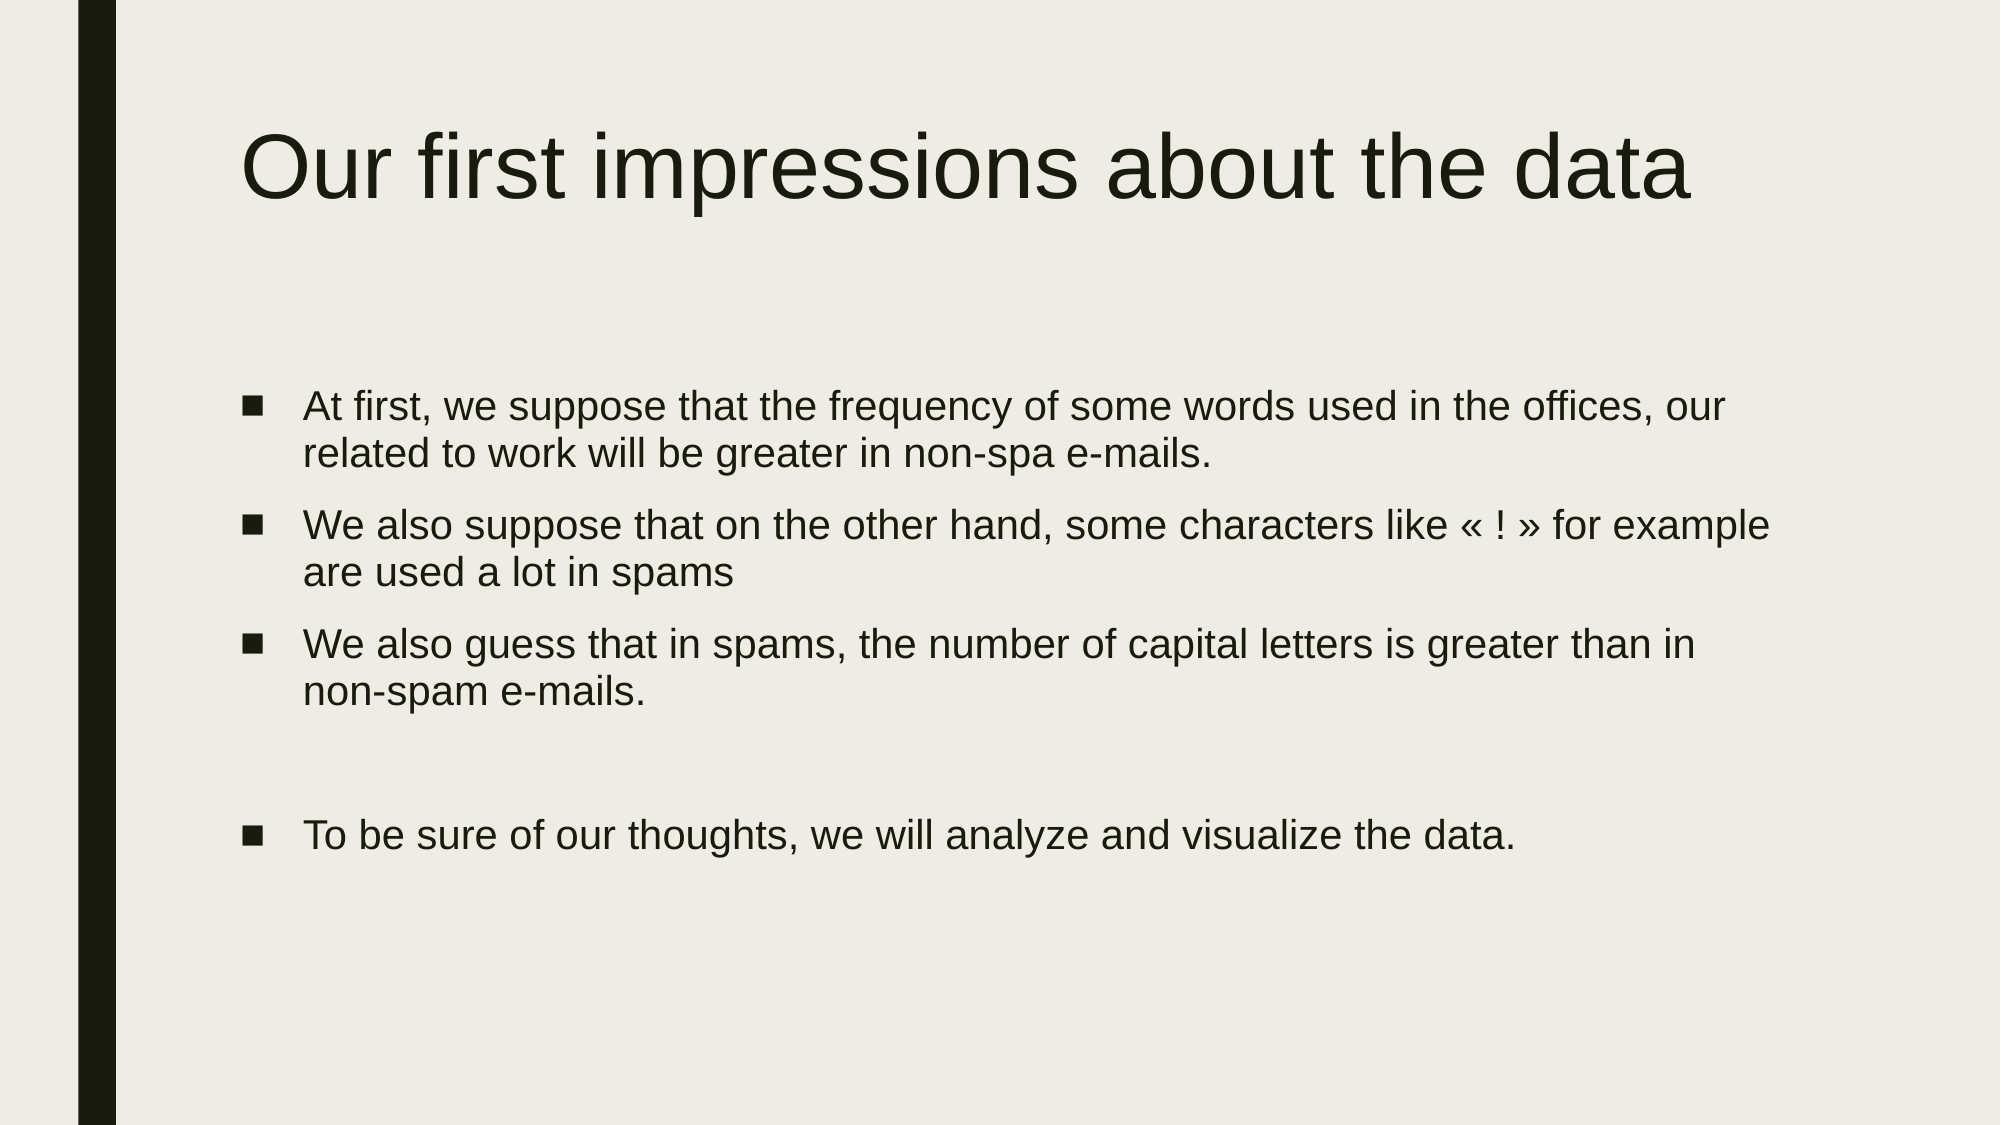

# Our first impressions about the data
At first, we suppose that the frequency of some words used in the offices, our related to work will be greater in non-spa e-mails.
We also suppose that on the other hand, some characters like « ! » for example are used a lot in spams
We also guess that in spams, the number of capital letters is greater than in non-spam e-mails.

To be sure of our thoughts, we will analyze and visualize the data.